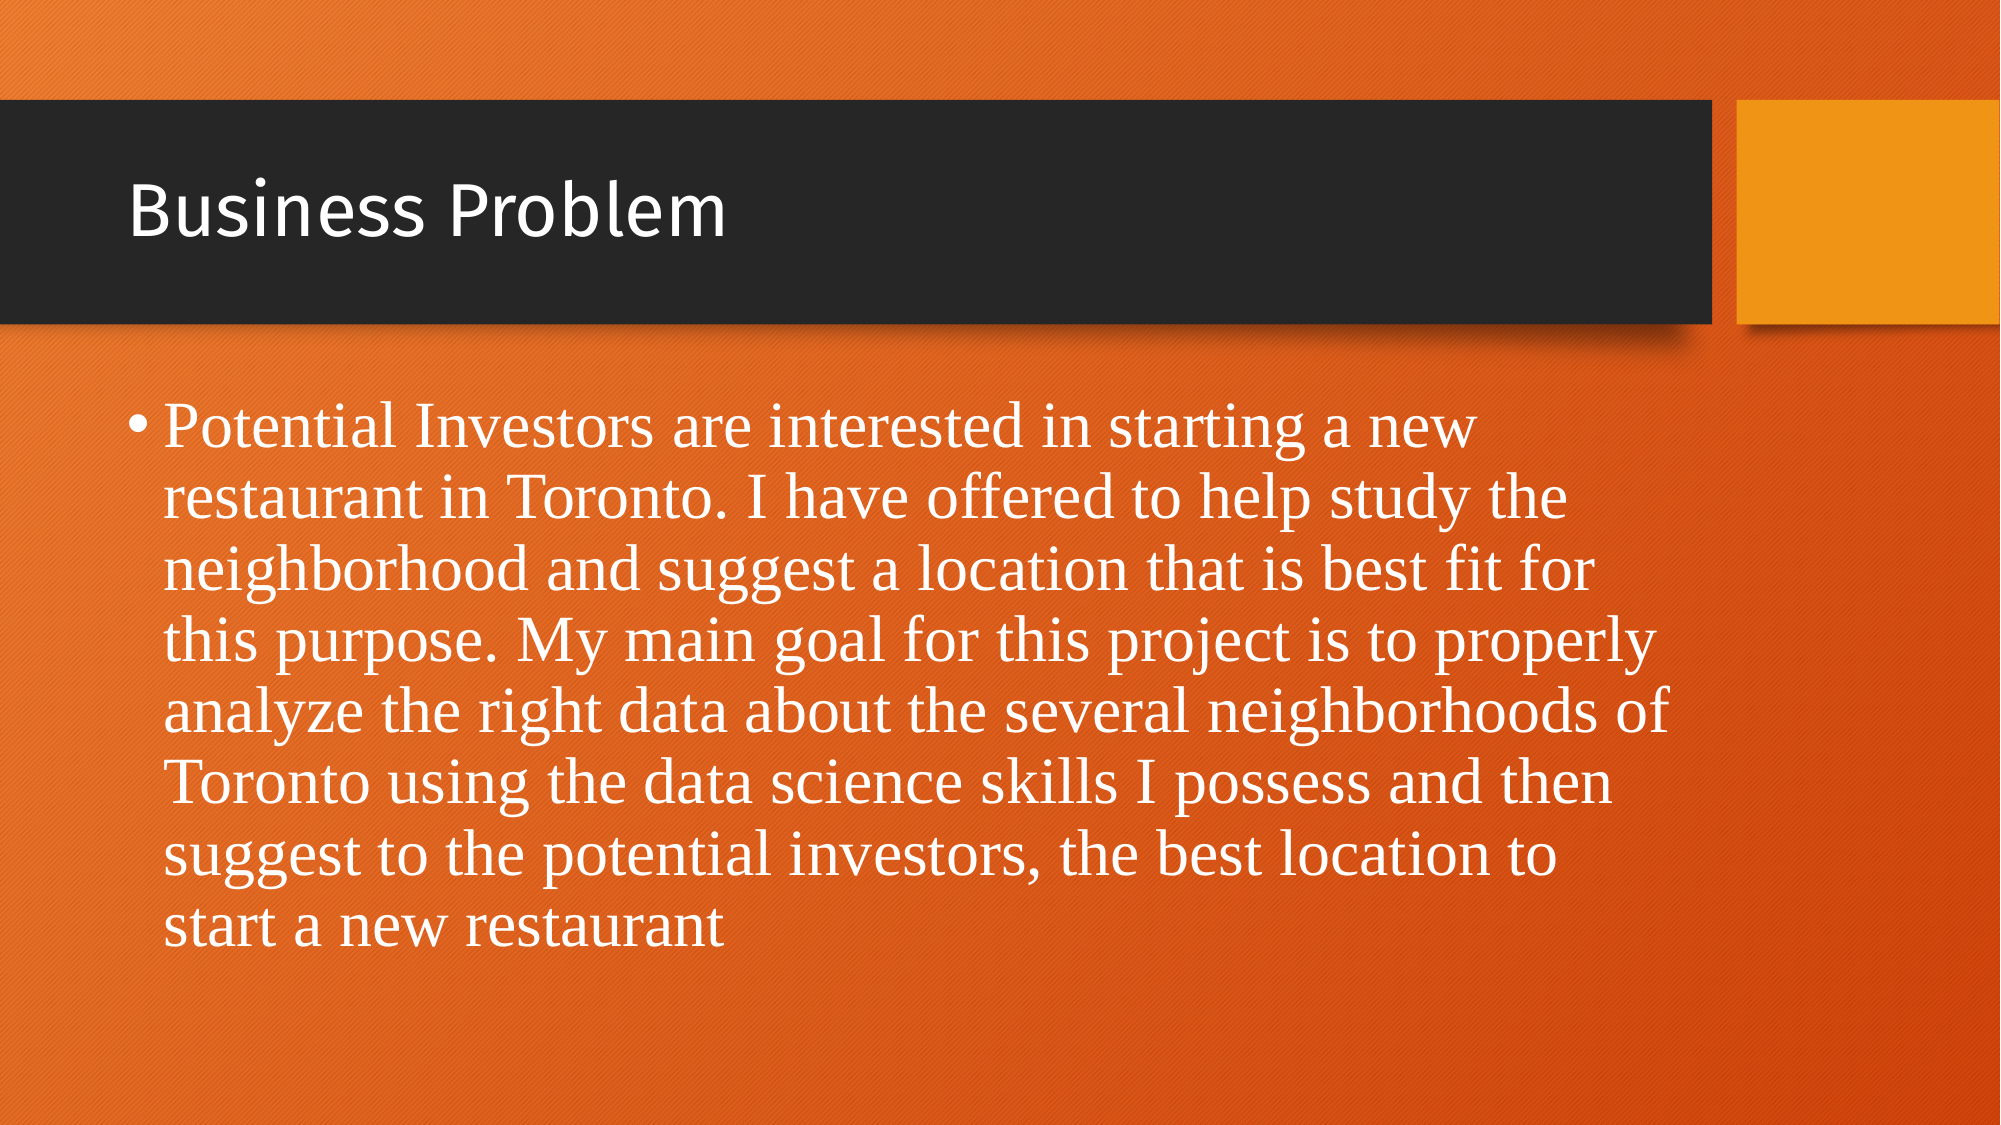

# Business Problem
Potential Investors are interested in starting a new restaurant in Toronto. I have offered to help study the neighborhood and suggest a location that is best fit for this purpose. My main goal for this project is to properly analyze the right data about the several neighborhoods of Toronto using the data science skills I possess and then suggest to the potential investors, the best location to start a new restaurant